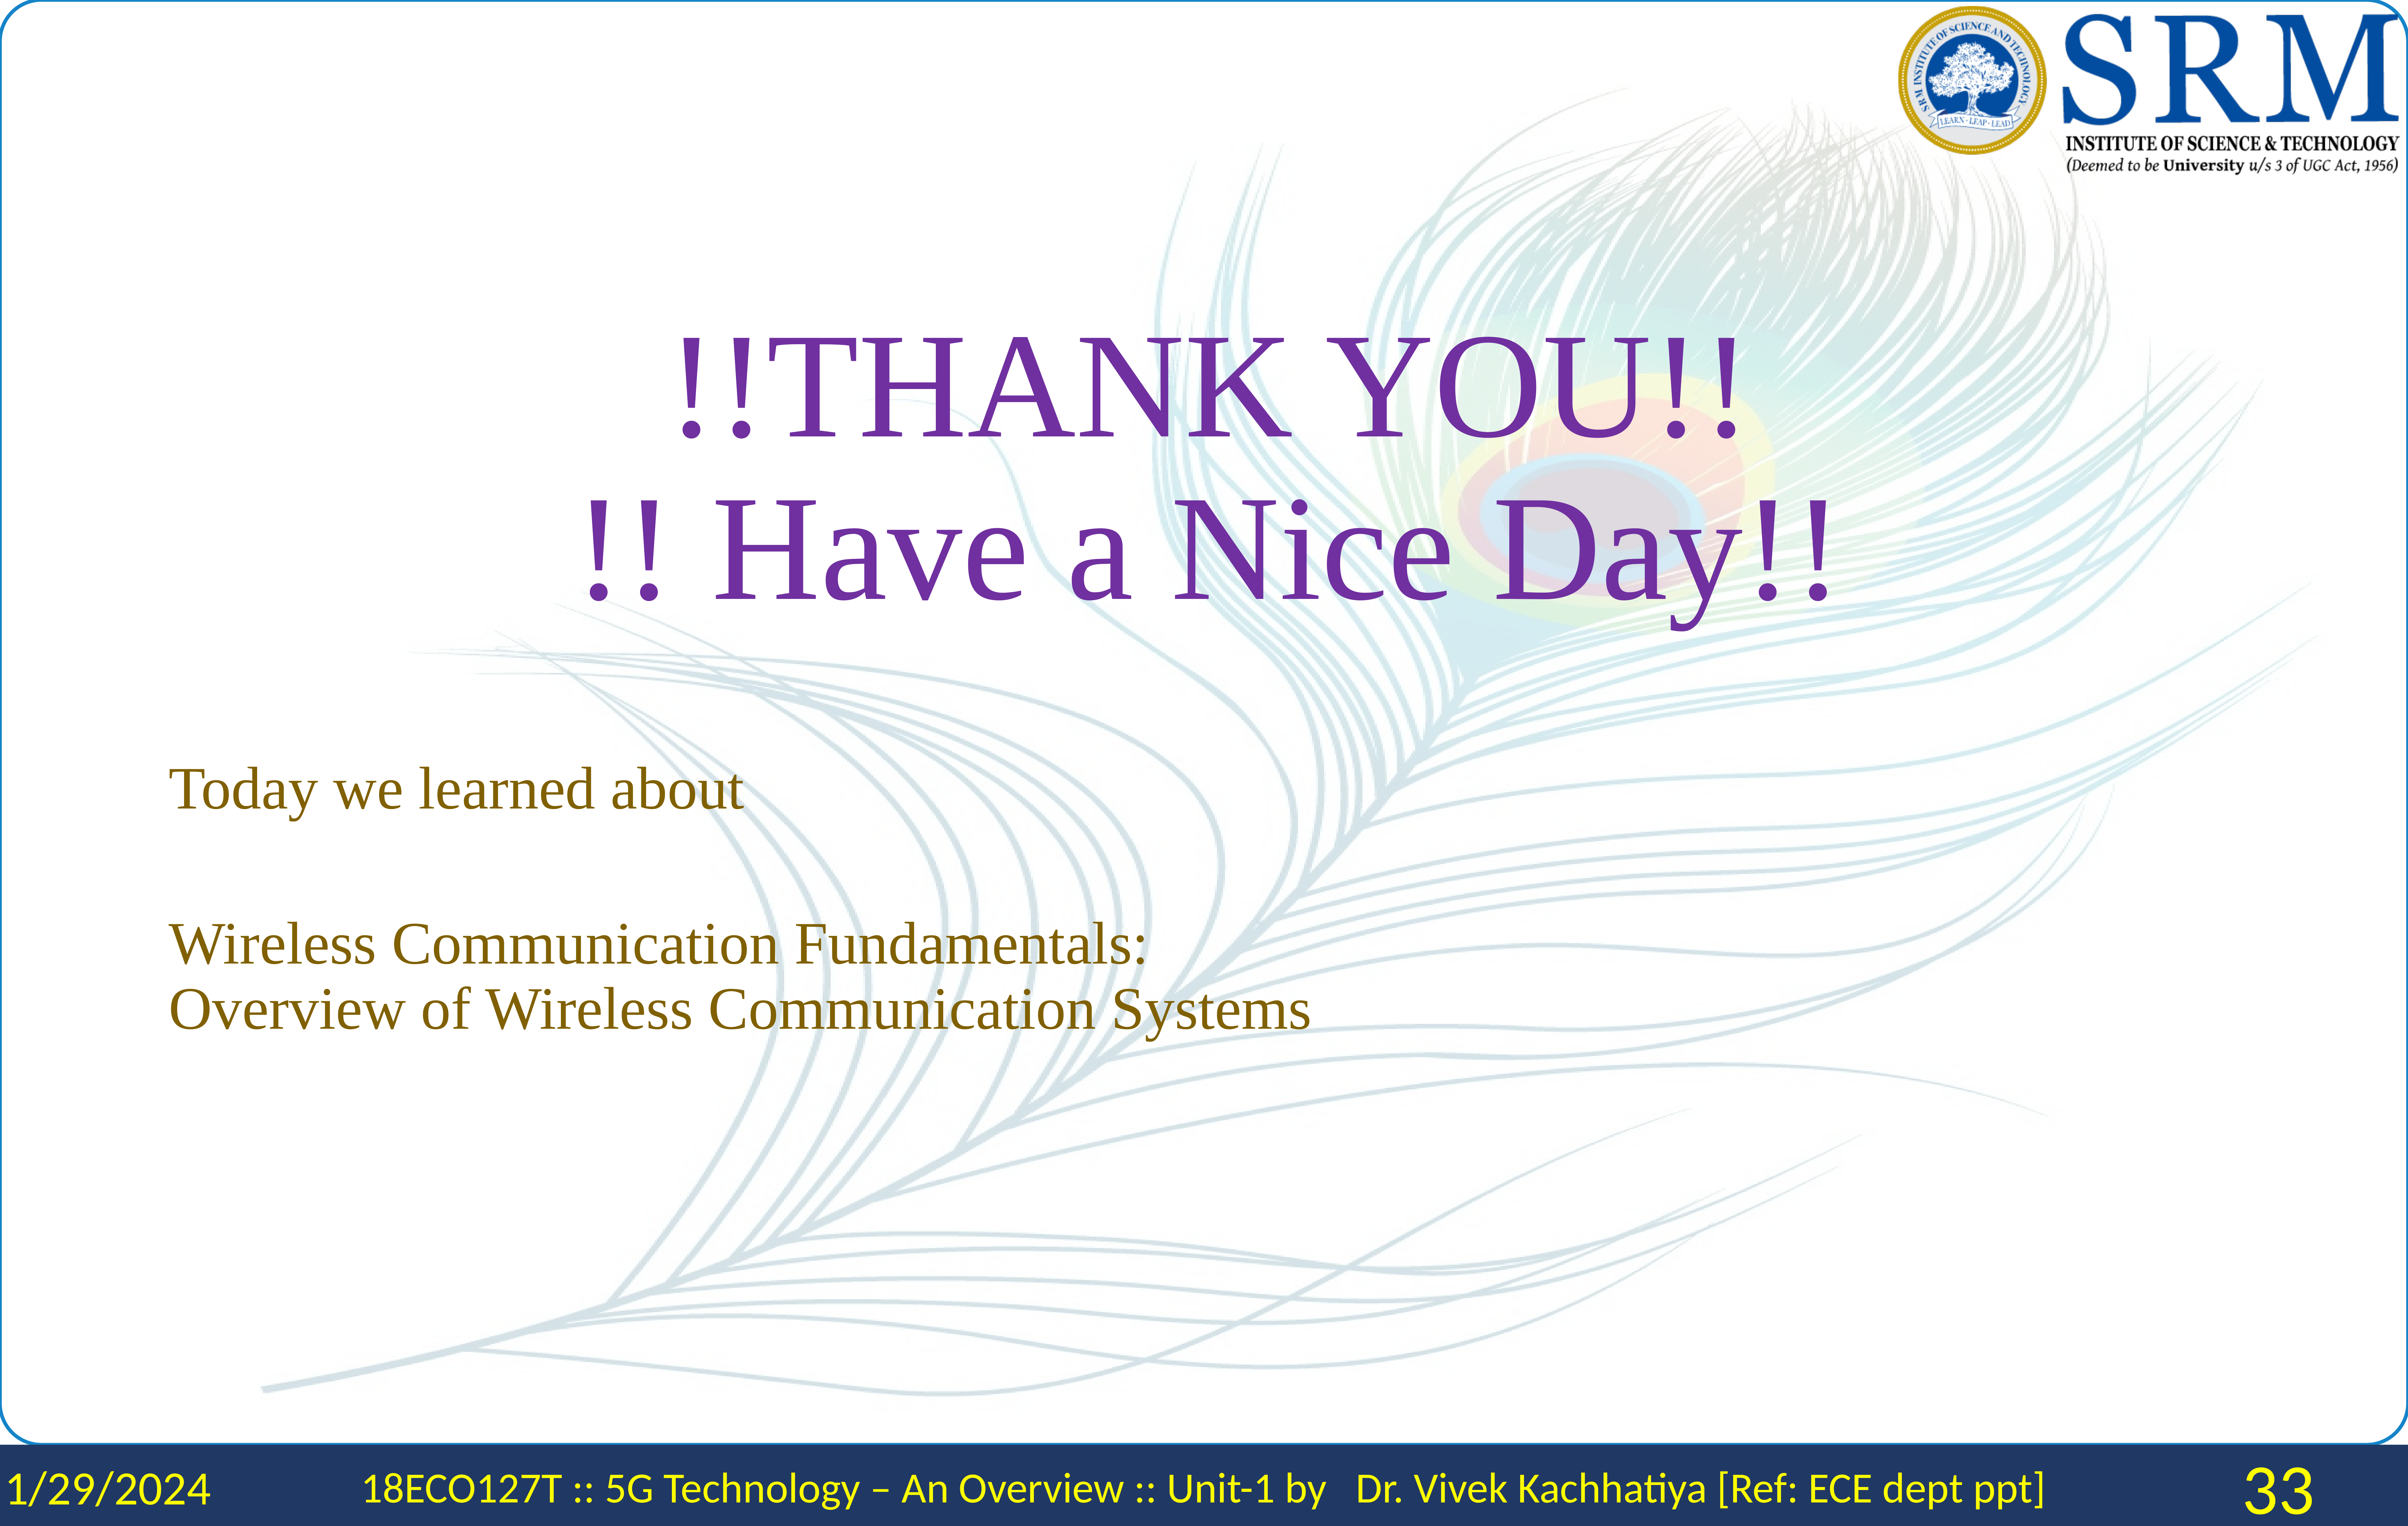

# !!THANK YOU!! !! Have a Nice Day!!
Today we learned about
Wireless Communication Fundamentals:
Overview of Wireless Communication Systems

1/29/2024
18ECO127T :: 5G Technology – An Overview :: Unit-1 by   Dr. Vivek Kachhatiya [Ref: ECE dept ppt]
33